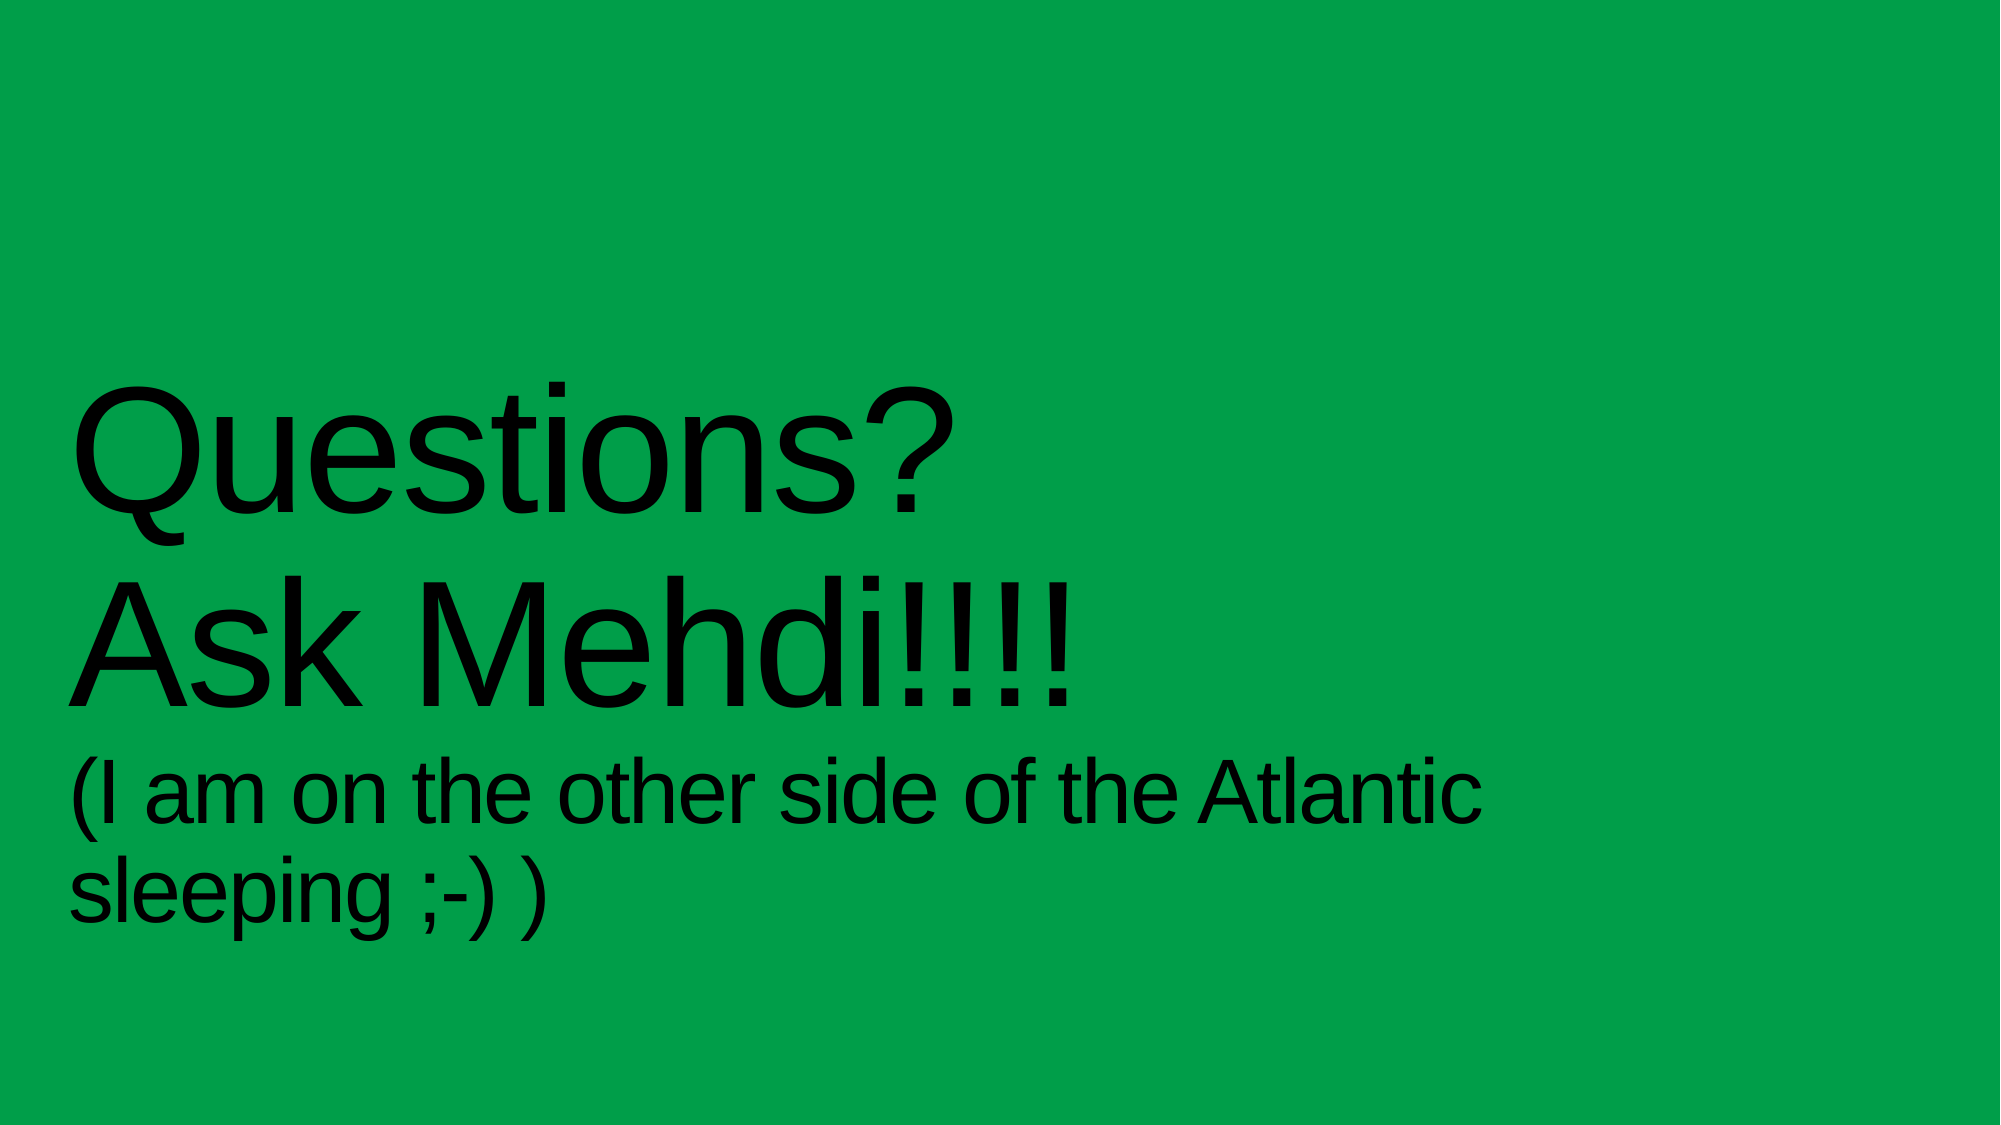

# Questions? Ask Mehdi!!!! (I am on the other side of the Atlantic sleeping ;-) )